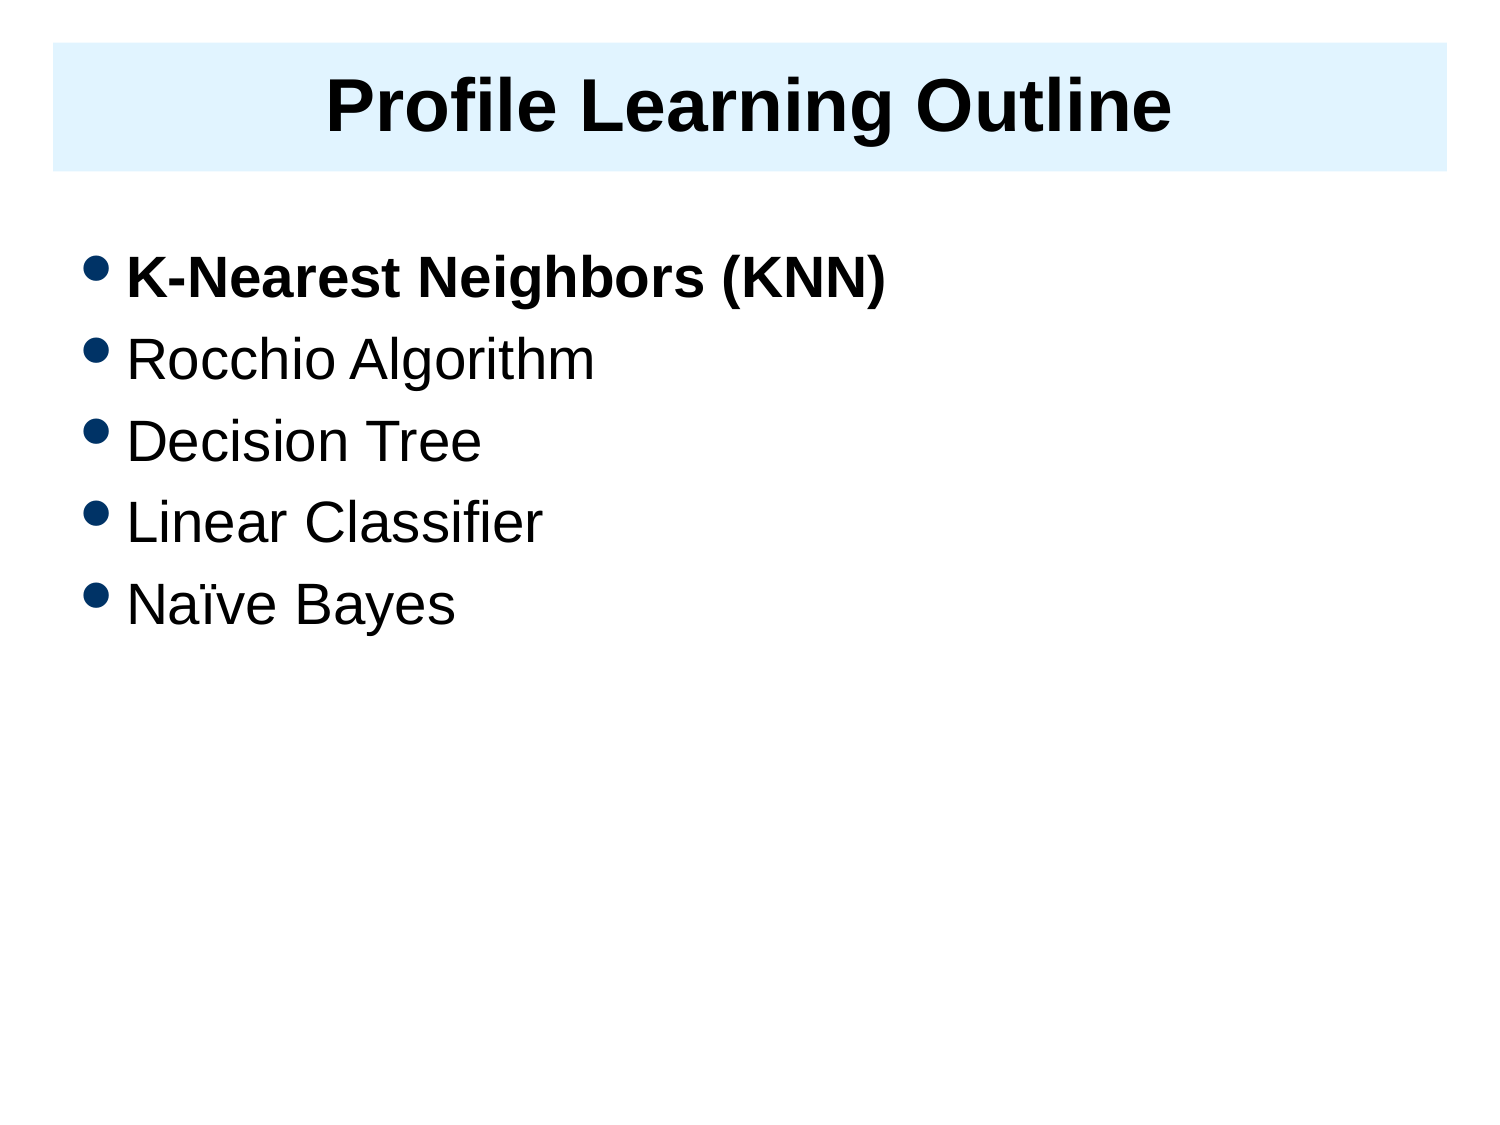

# Profile Learning Outline
K-Nearest Neighbors (KNN)
Rocchio Algorithm
Decision Tree
Linear Classifier
Naïve Bayes